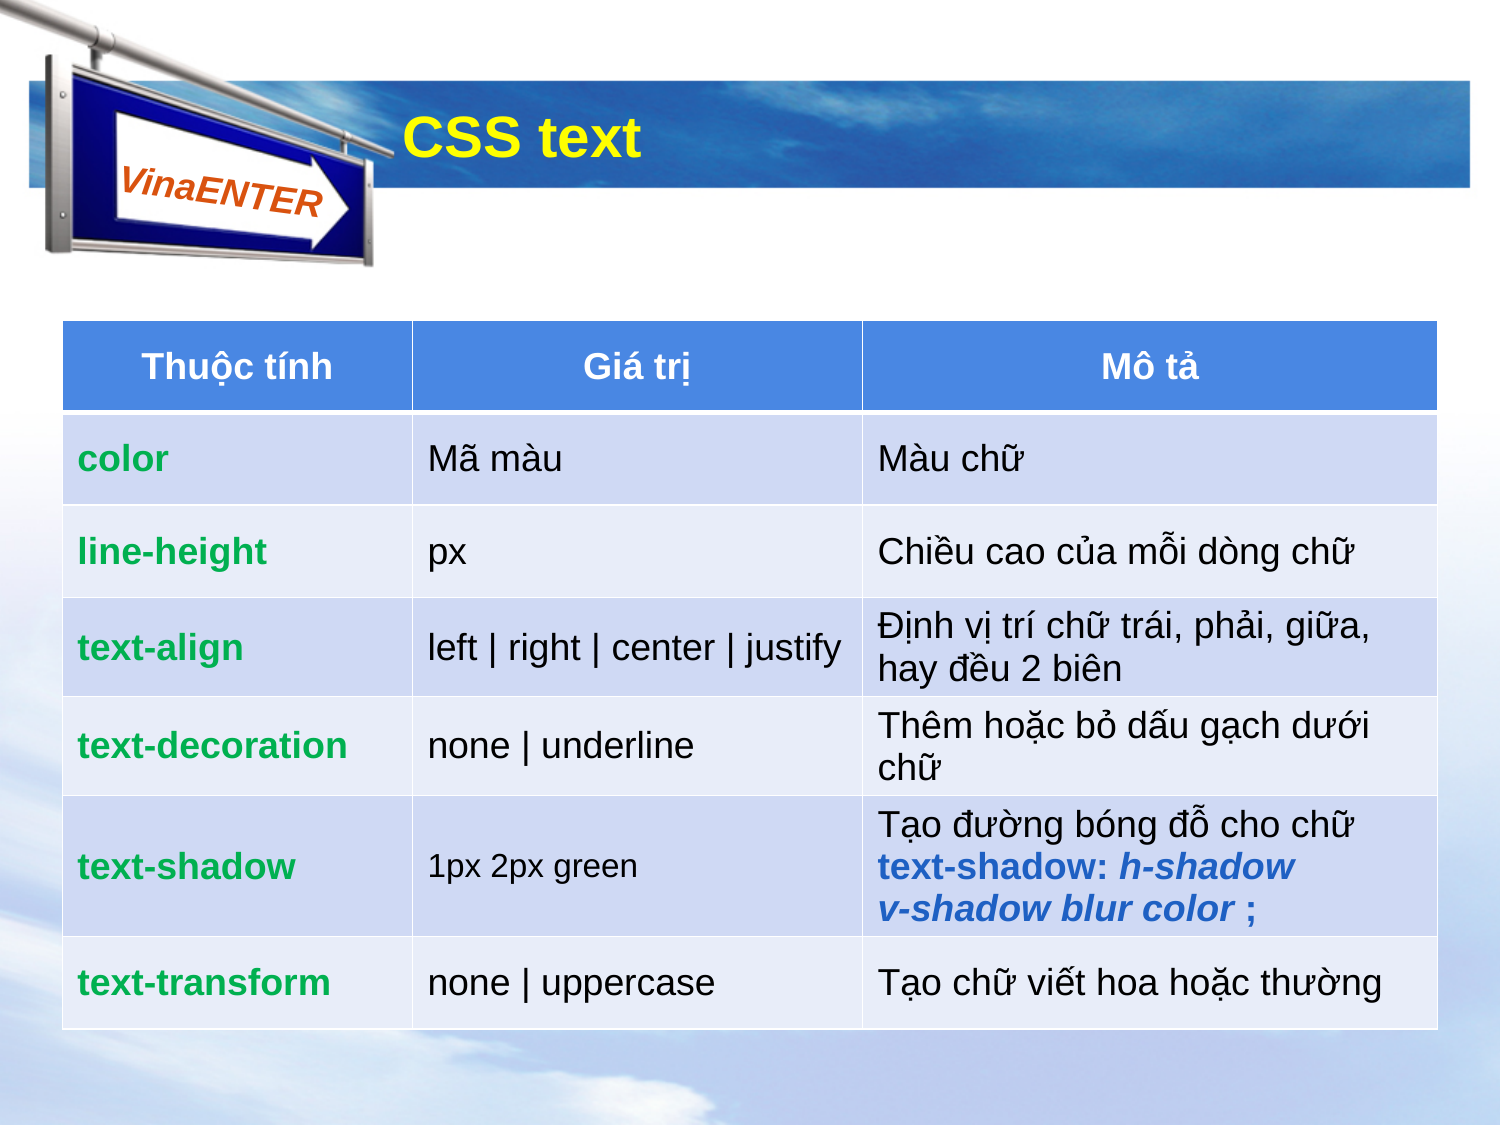

# CSS text
| Thuộc tính | Giá trị | Mô tả |
| --- | --- | --- |
| color | Mã màu | Màu chữ |
| line-height | px | Chiều cao của mỗi dòng chữ |
| text-align | left | right | center | justify | Định vị trí chữ trái, phải, giữa, hay đều 2 biên |
| text-decoration | none | underline | Thêm hoặc bỏ dấu gạch dưới chữ |
| text-shadow | 1px 2px green | Tạo đường bóng đỗ cho chữ text-shadow: h-shadow v-shadow blur color ; |
| text-transform | none | uppercase | Tạo chữ viết hoa hoặc thường |